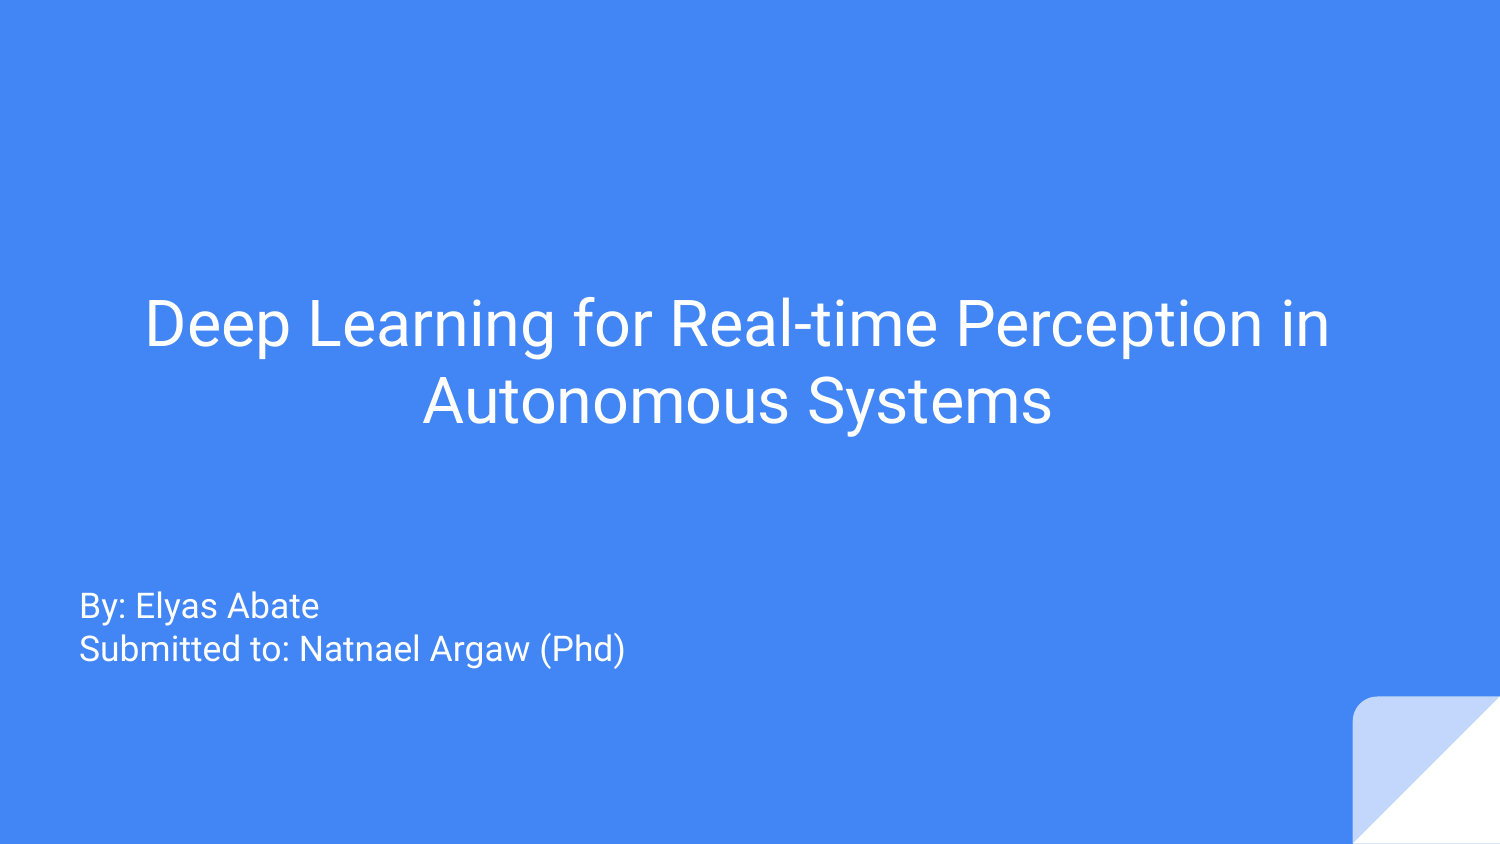

# Deep Learning for Real-time Perception in Autonomous Systems
By: Elyas Abate
Submitted to: Natnael Argaw (Phd)